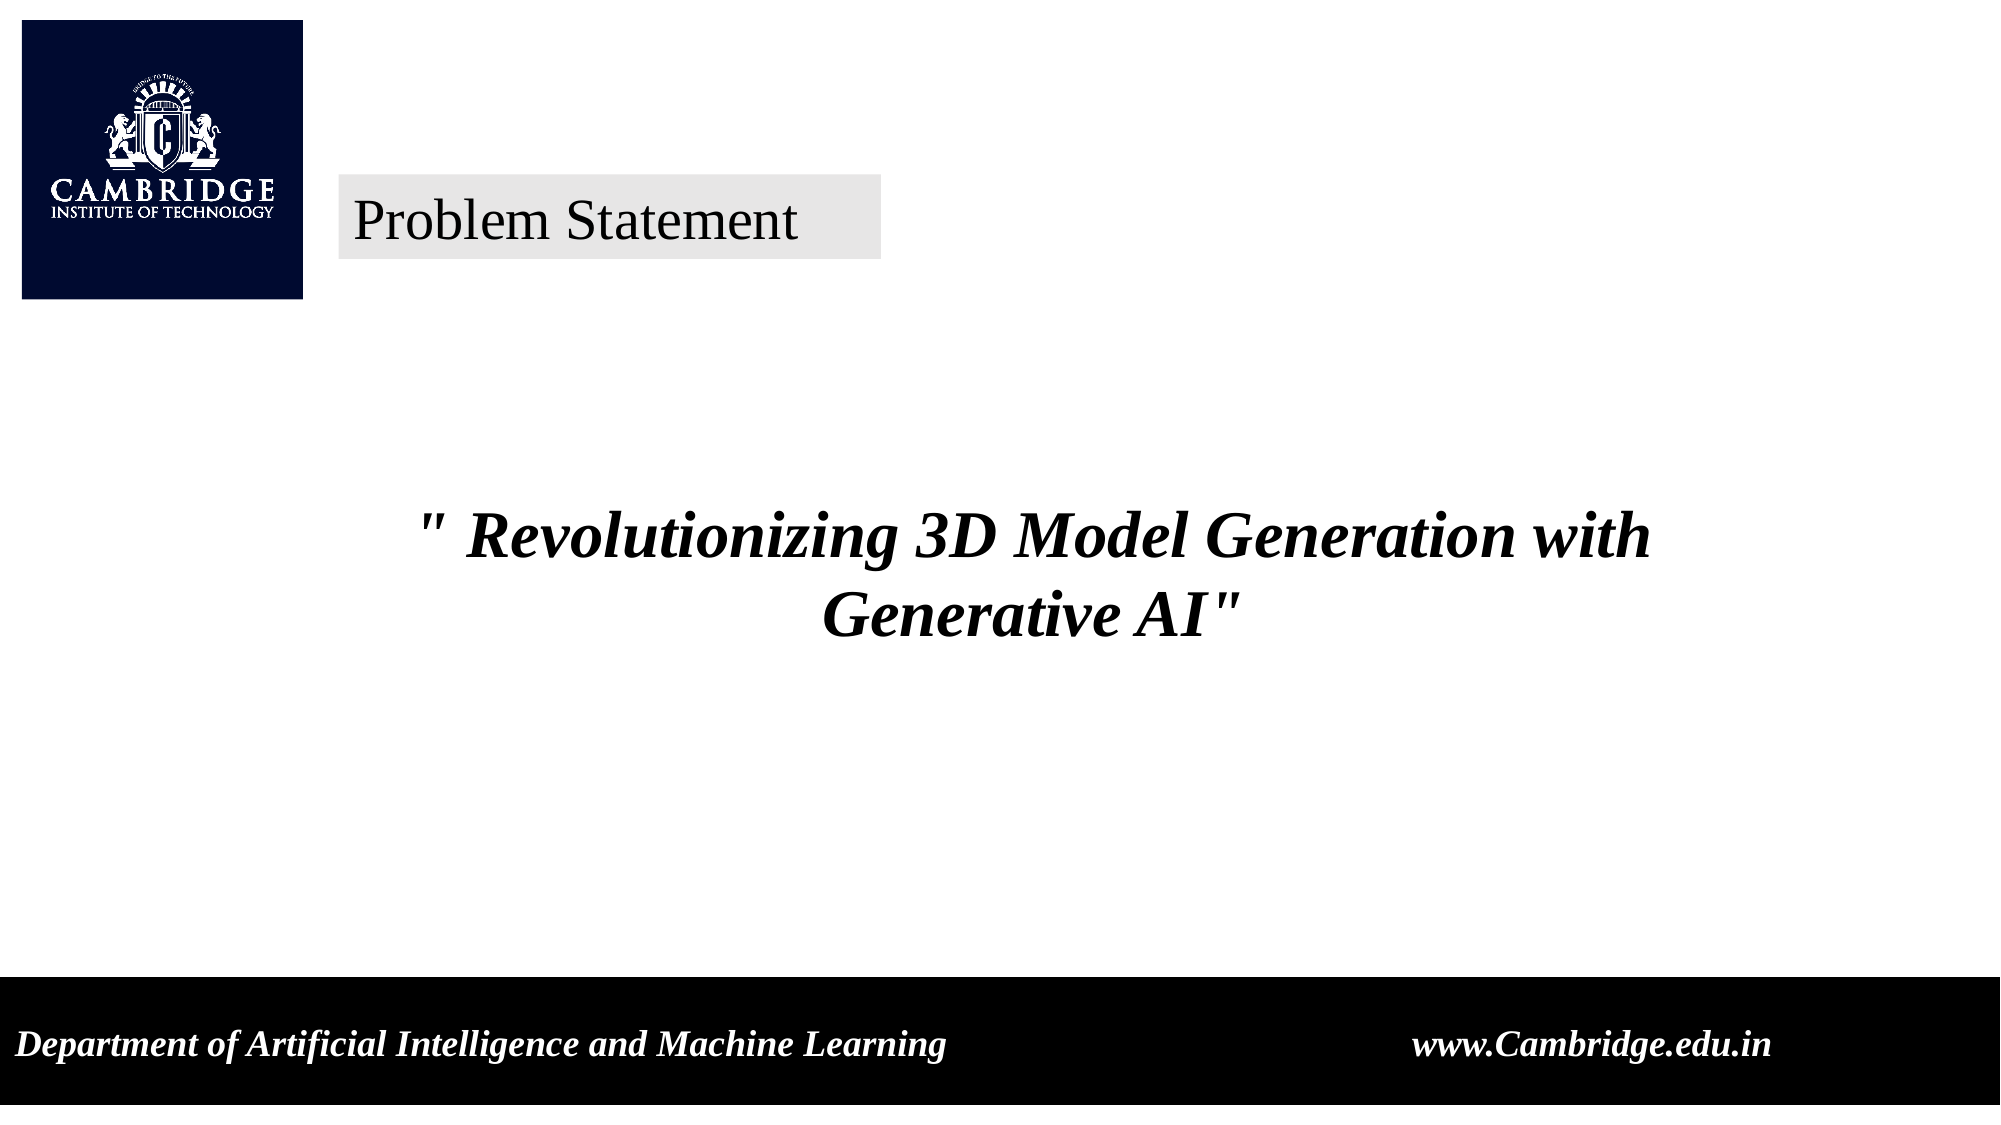

Problem Statement
" Revolutionizing 3D Model Generation with Generative AI"
Department of Artificial Intelligence and Machine Learning                                                 www.Cambridge.edu.in